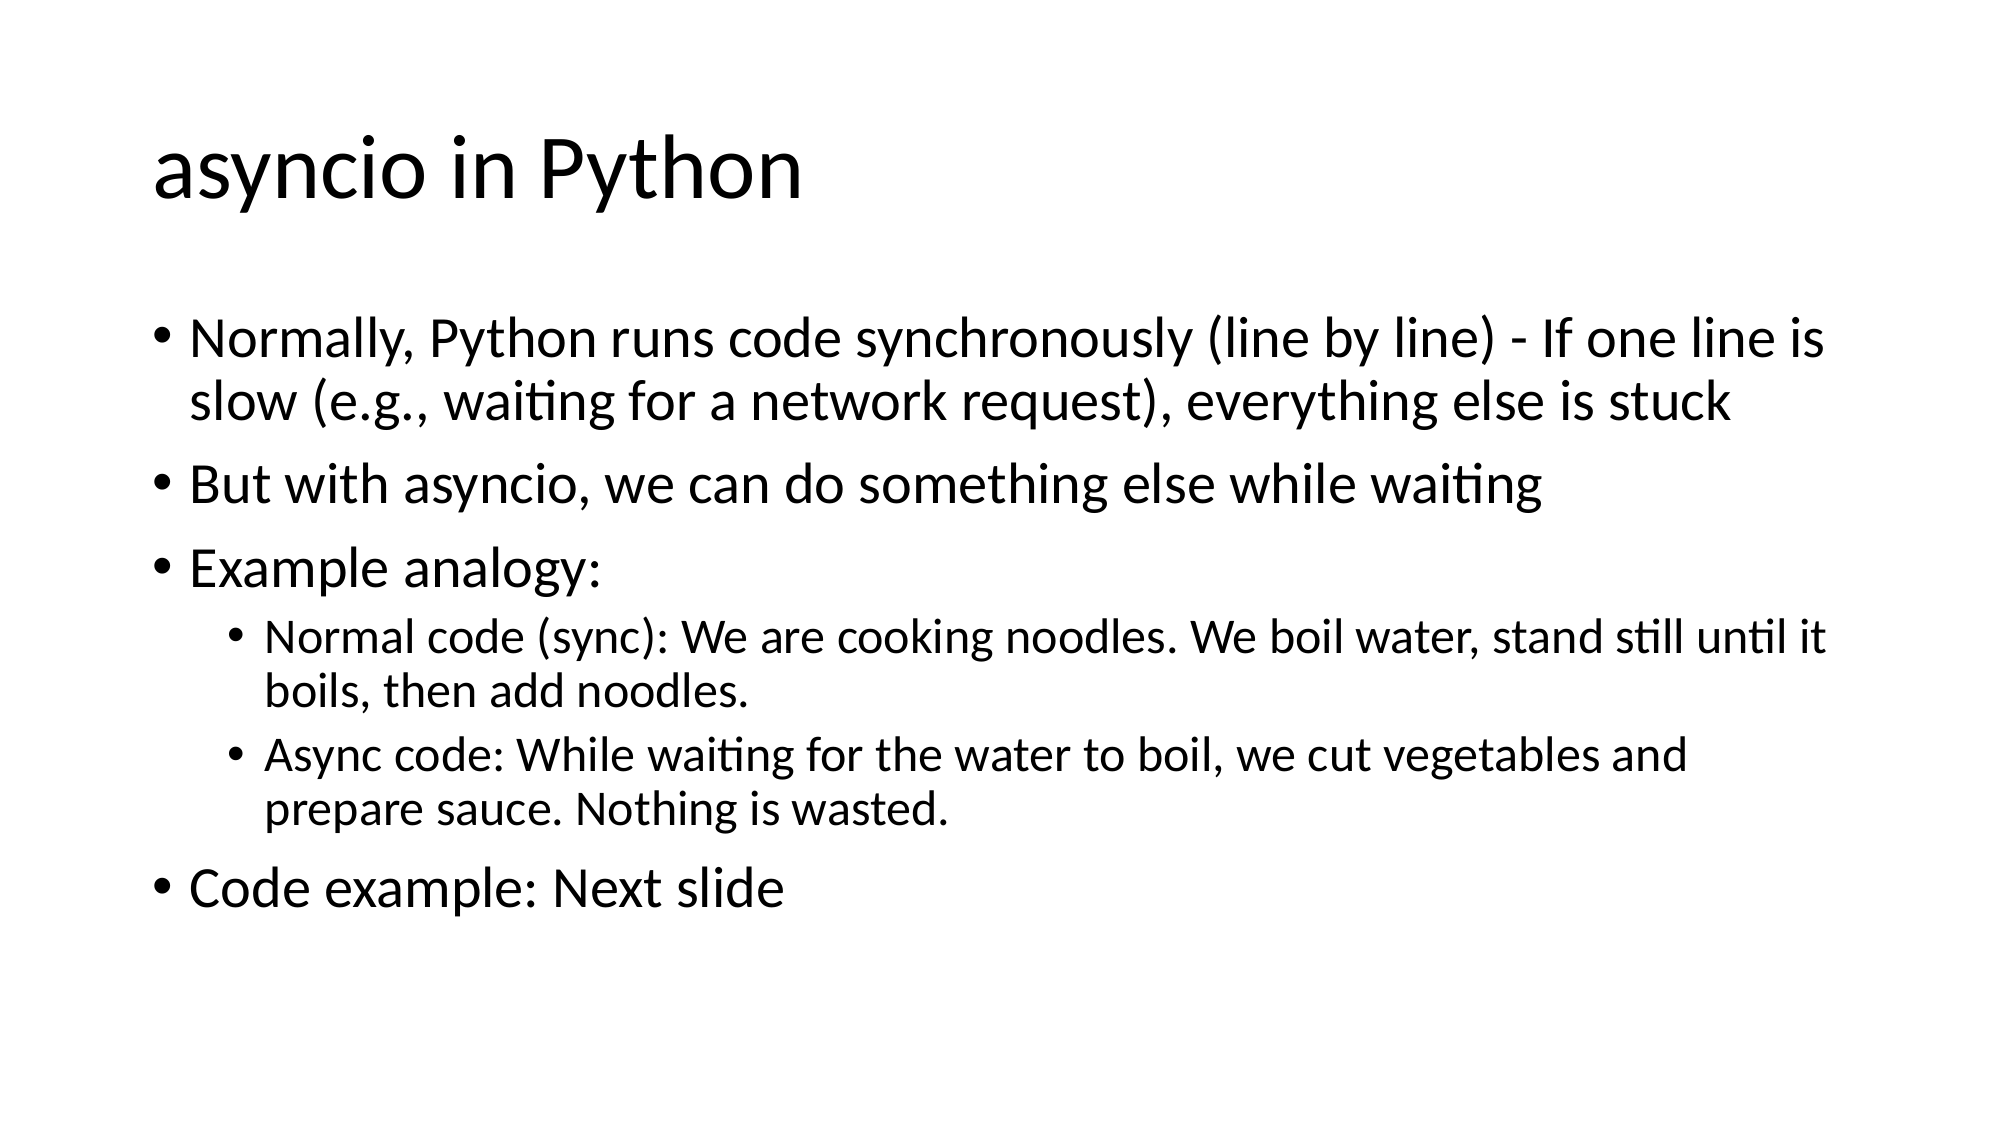

# asyncio in Python
Normally, Python runs code synchronously (line by line) - If one line is slow (e.g., waiting for a network request), everything else is stuck
But with asyncio, we can do something else while waiting
Example analogy:
Normal code (sync): We are cooking noodles. We boil water, stand still until it boils, then add noodles.
Async code: While waiting for the water to boil, we cut vegetables and prepare sauce. Nothing is wasted.
Code example: Next slide